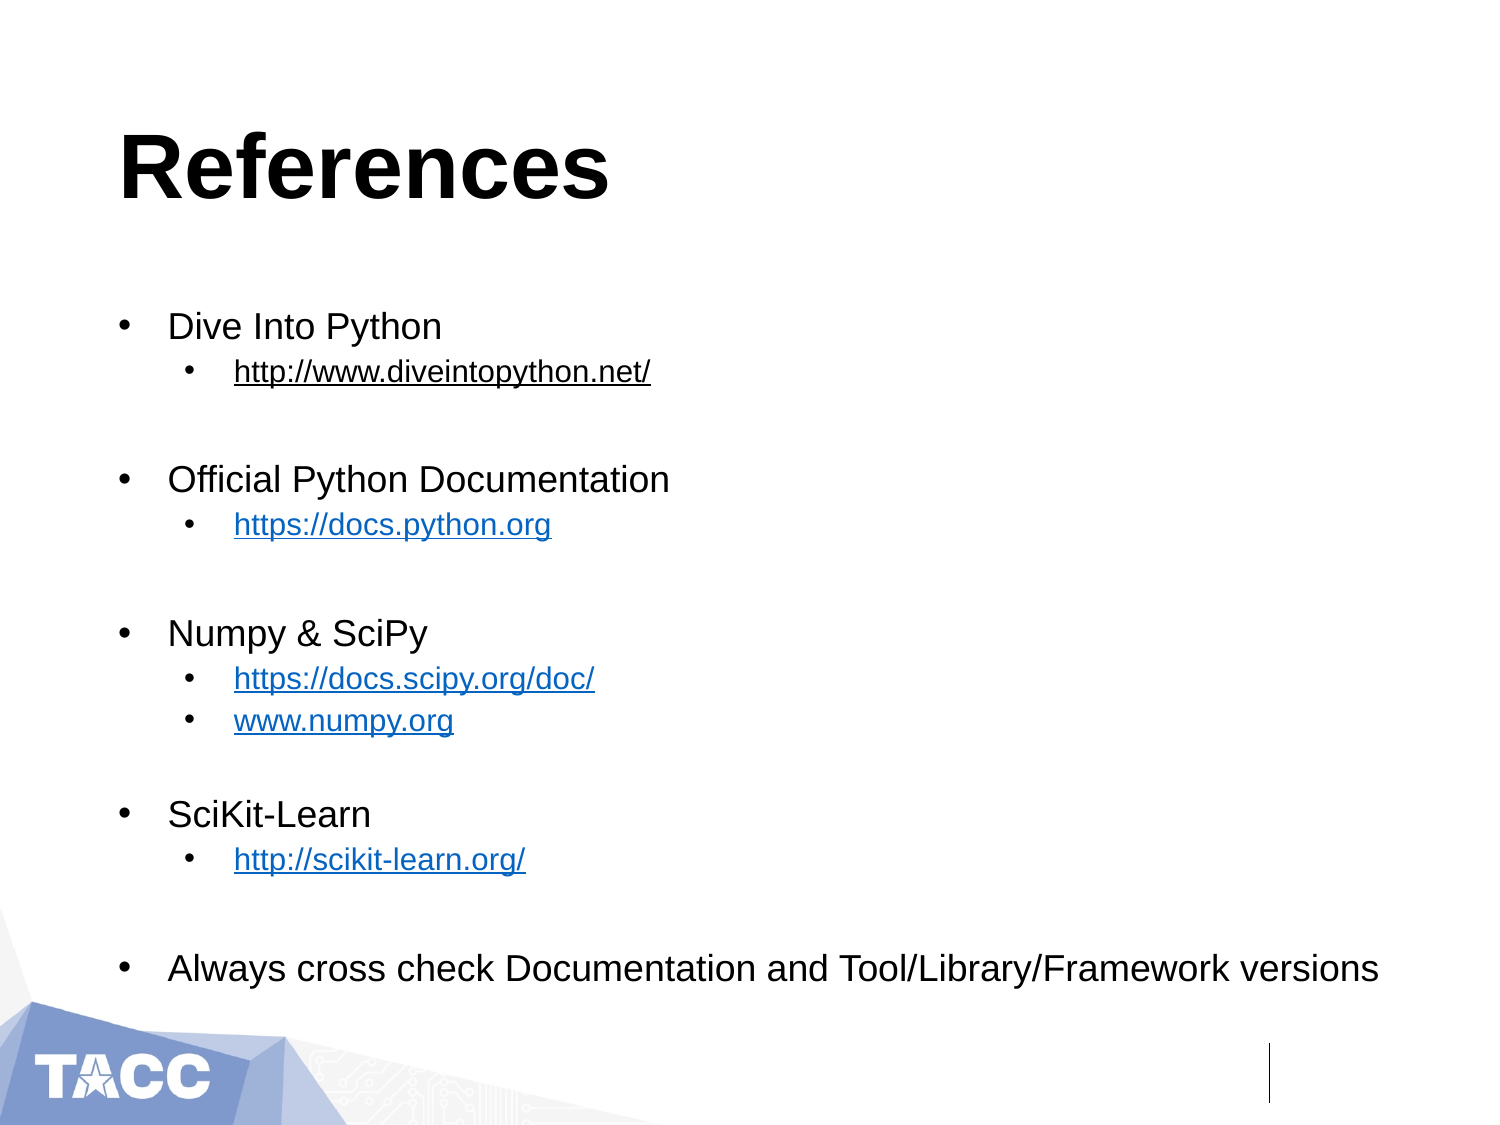

# References
Dive Into Python
http://www.diveintopython.net/

Official Python Documentation
https://docs.python.org

Numpy & SciPy
https://docs.scipy.org/doc/
www.numpy.org

SciKit-Learn
http://scikit-learn.org/

Always cross check Documentation and Tool/Library/Framework versions